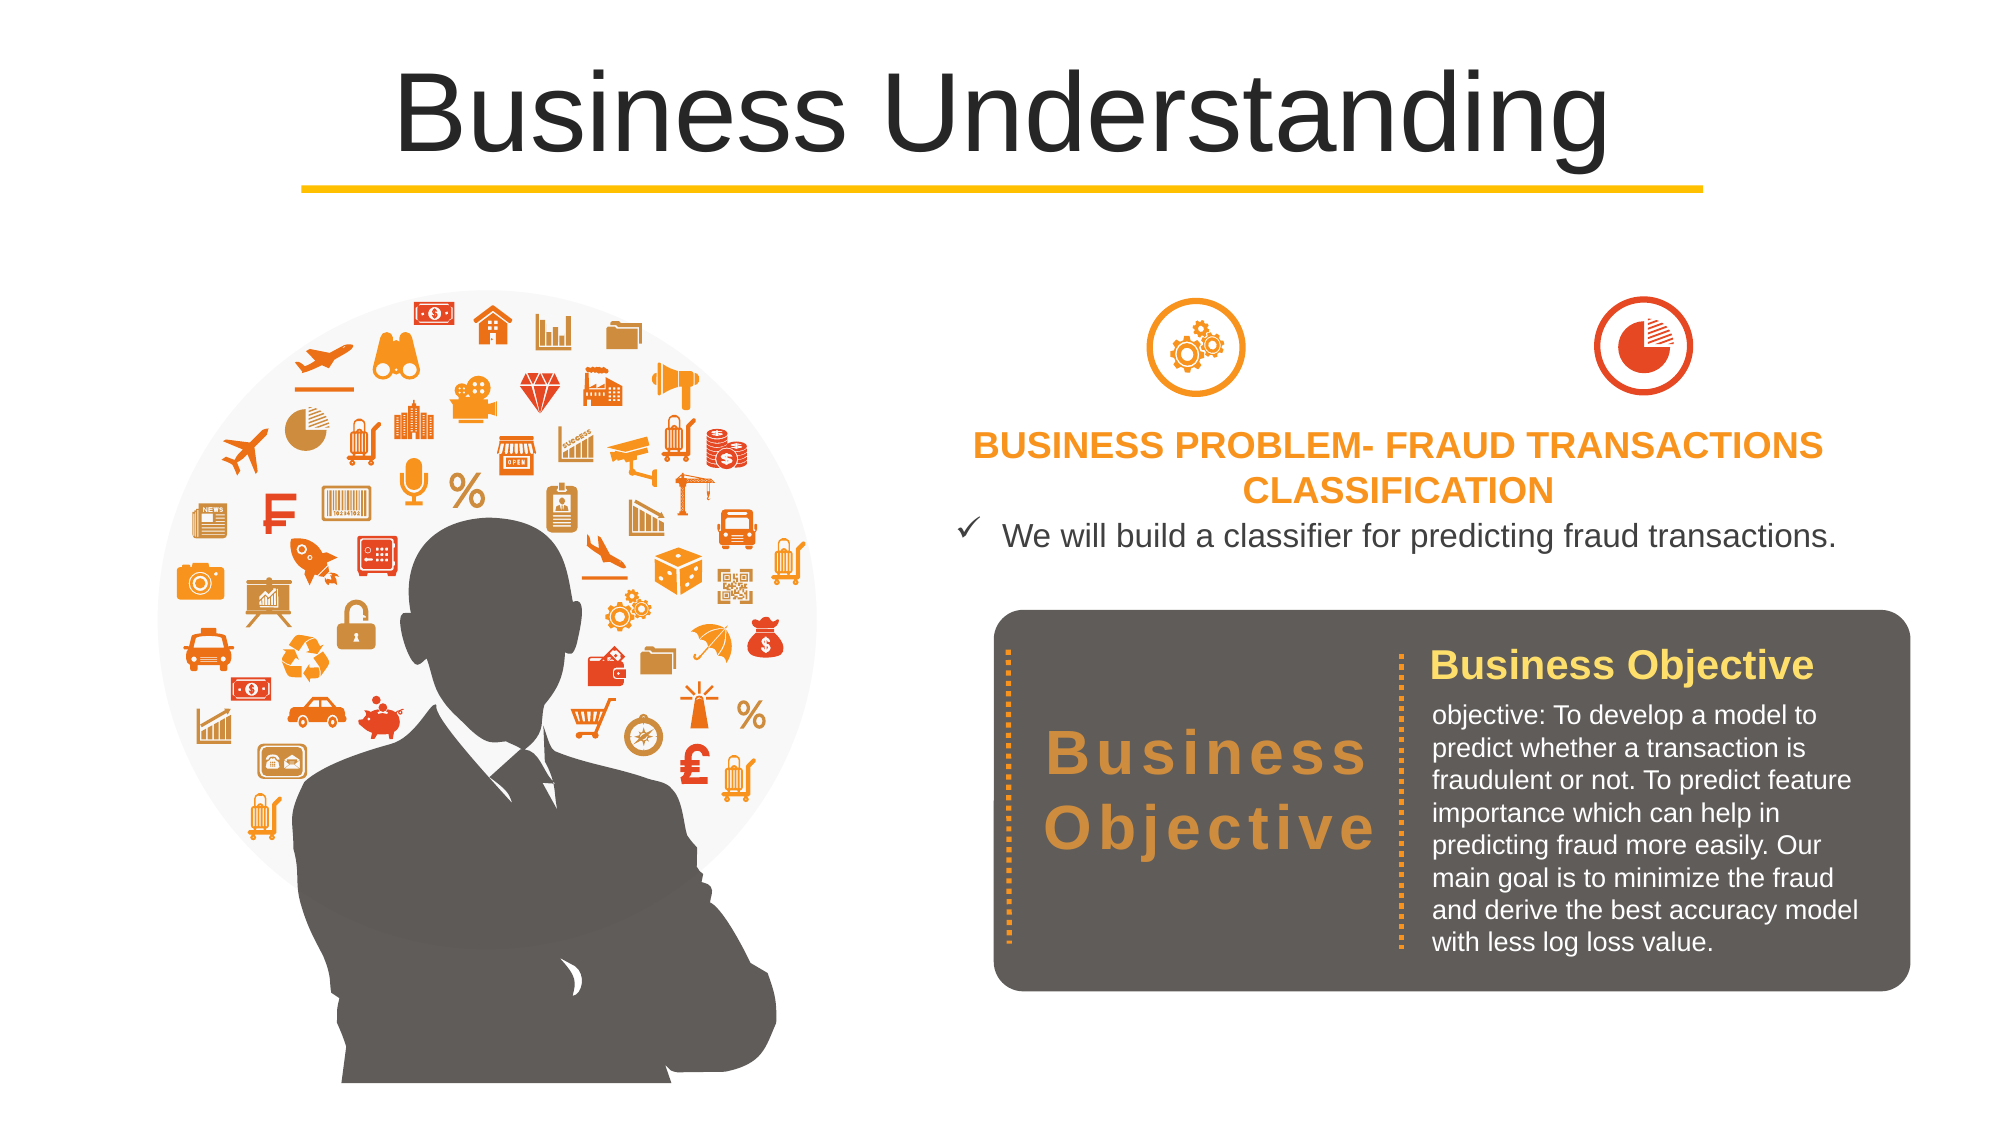

Business Understanding

BUSINESS PROBLEM- FRAUD TRANSACTIONS CLASSIFICATION
We will build a classifier for predicting fraud transactions.

Business Objective
objective: To develop a model to predict whether a transaction is fraudulent or not. To predict feature importance which can help in predicting fraud more easily. Our main goal is to minimize the fraud and derive the best accuracy model with less log loss value.

Business Objective